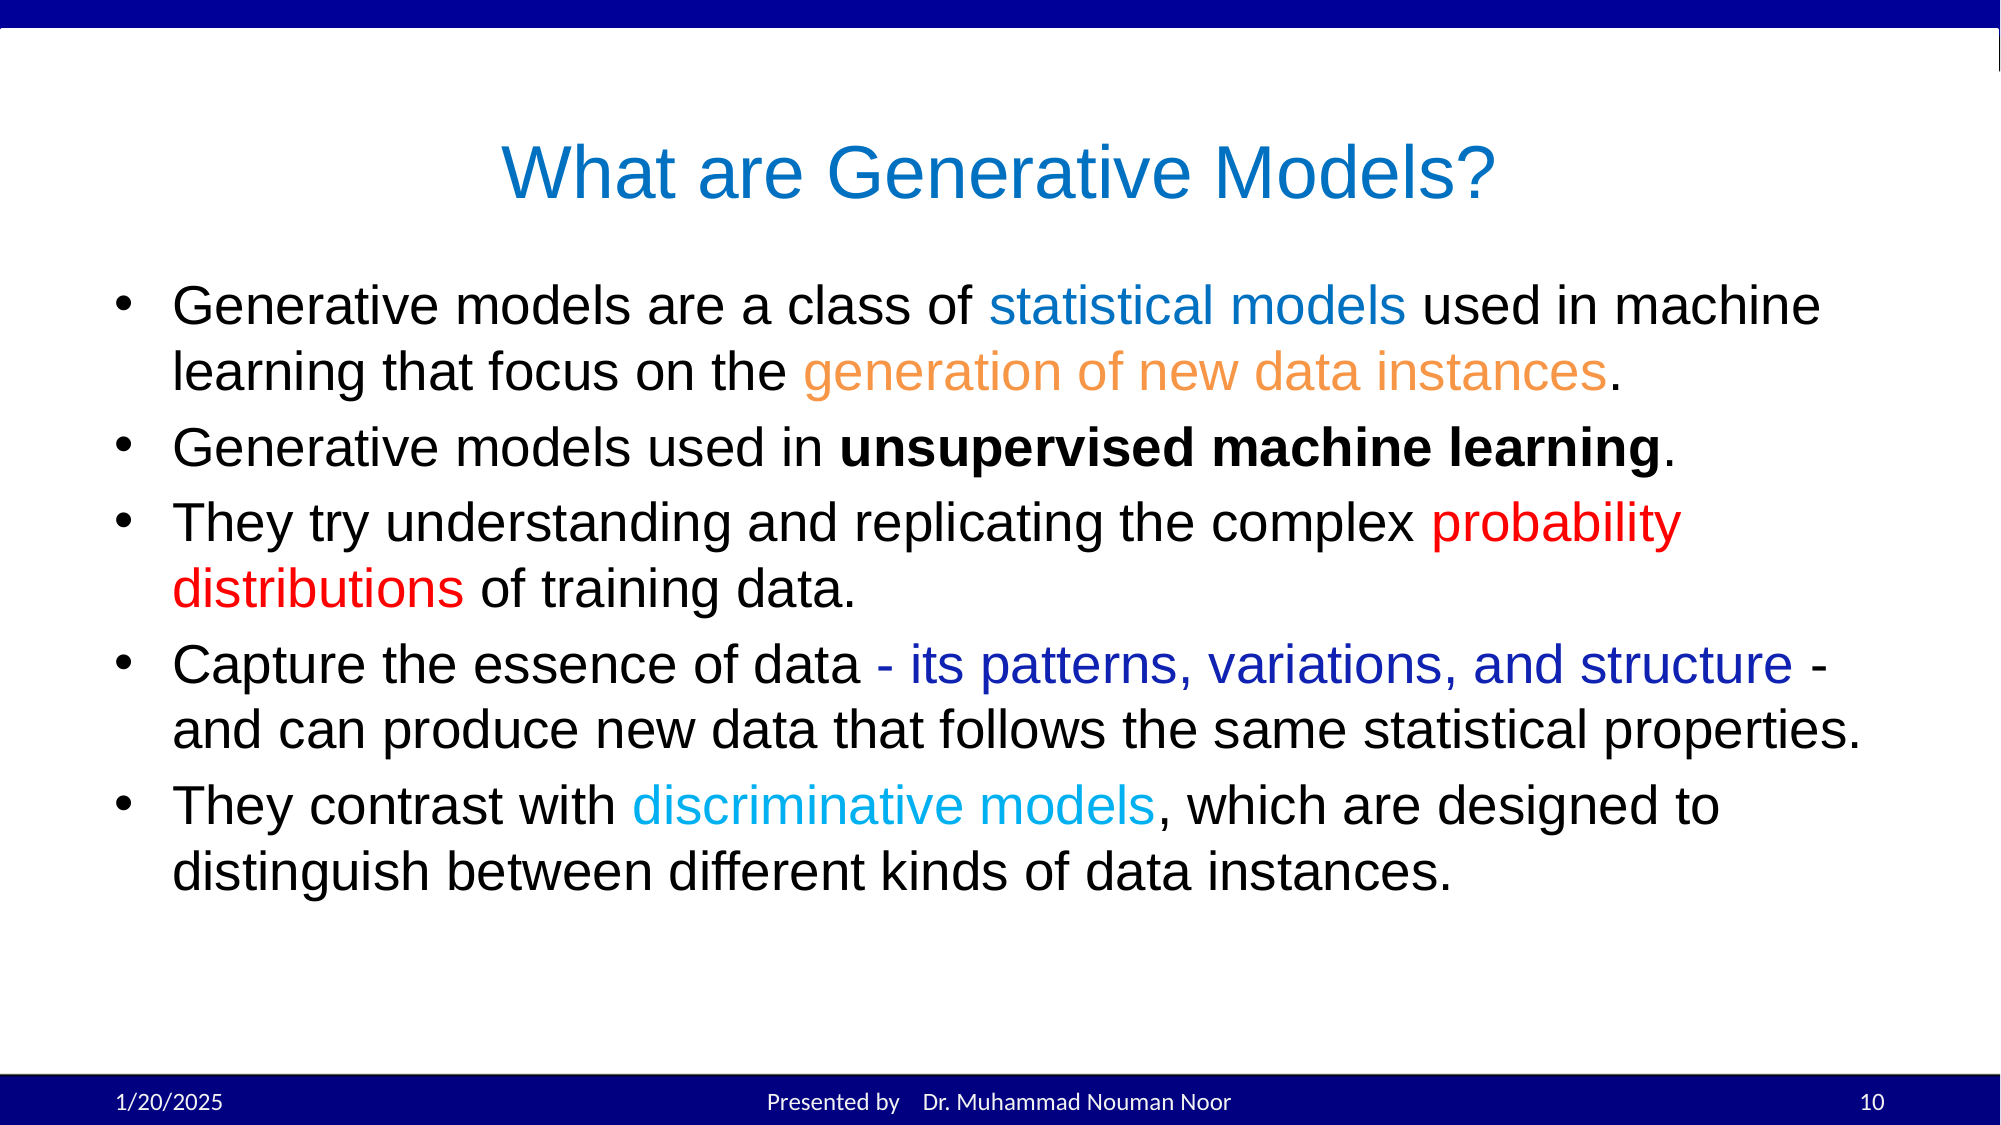

# What are Generative Models?
Generative models are a class of statistical models used in machine learning that focus on the generation of new data instances.
Generative models used in unsupervised machine learning.
They try understanding and replicating the complex probability  distributions of training data.
Capture the essence of data - its patterns, variations, and structure - and can produce new data that follows the same statistical properties.
They contrast with discriminative models, which are designed to distinguish between different kinds of data instances.
1/20/2025
Presented by    Dr. Muhammad Nouman Noor
10